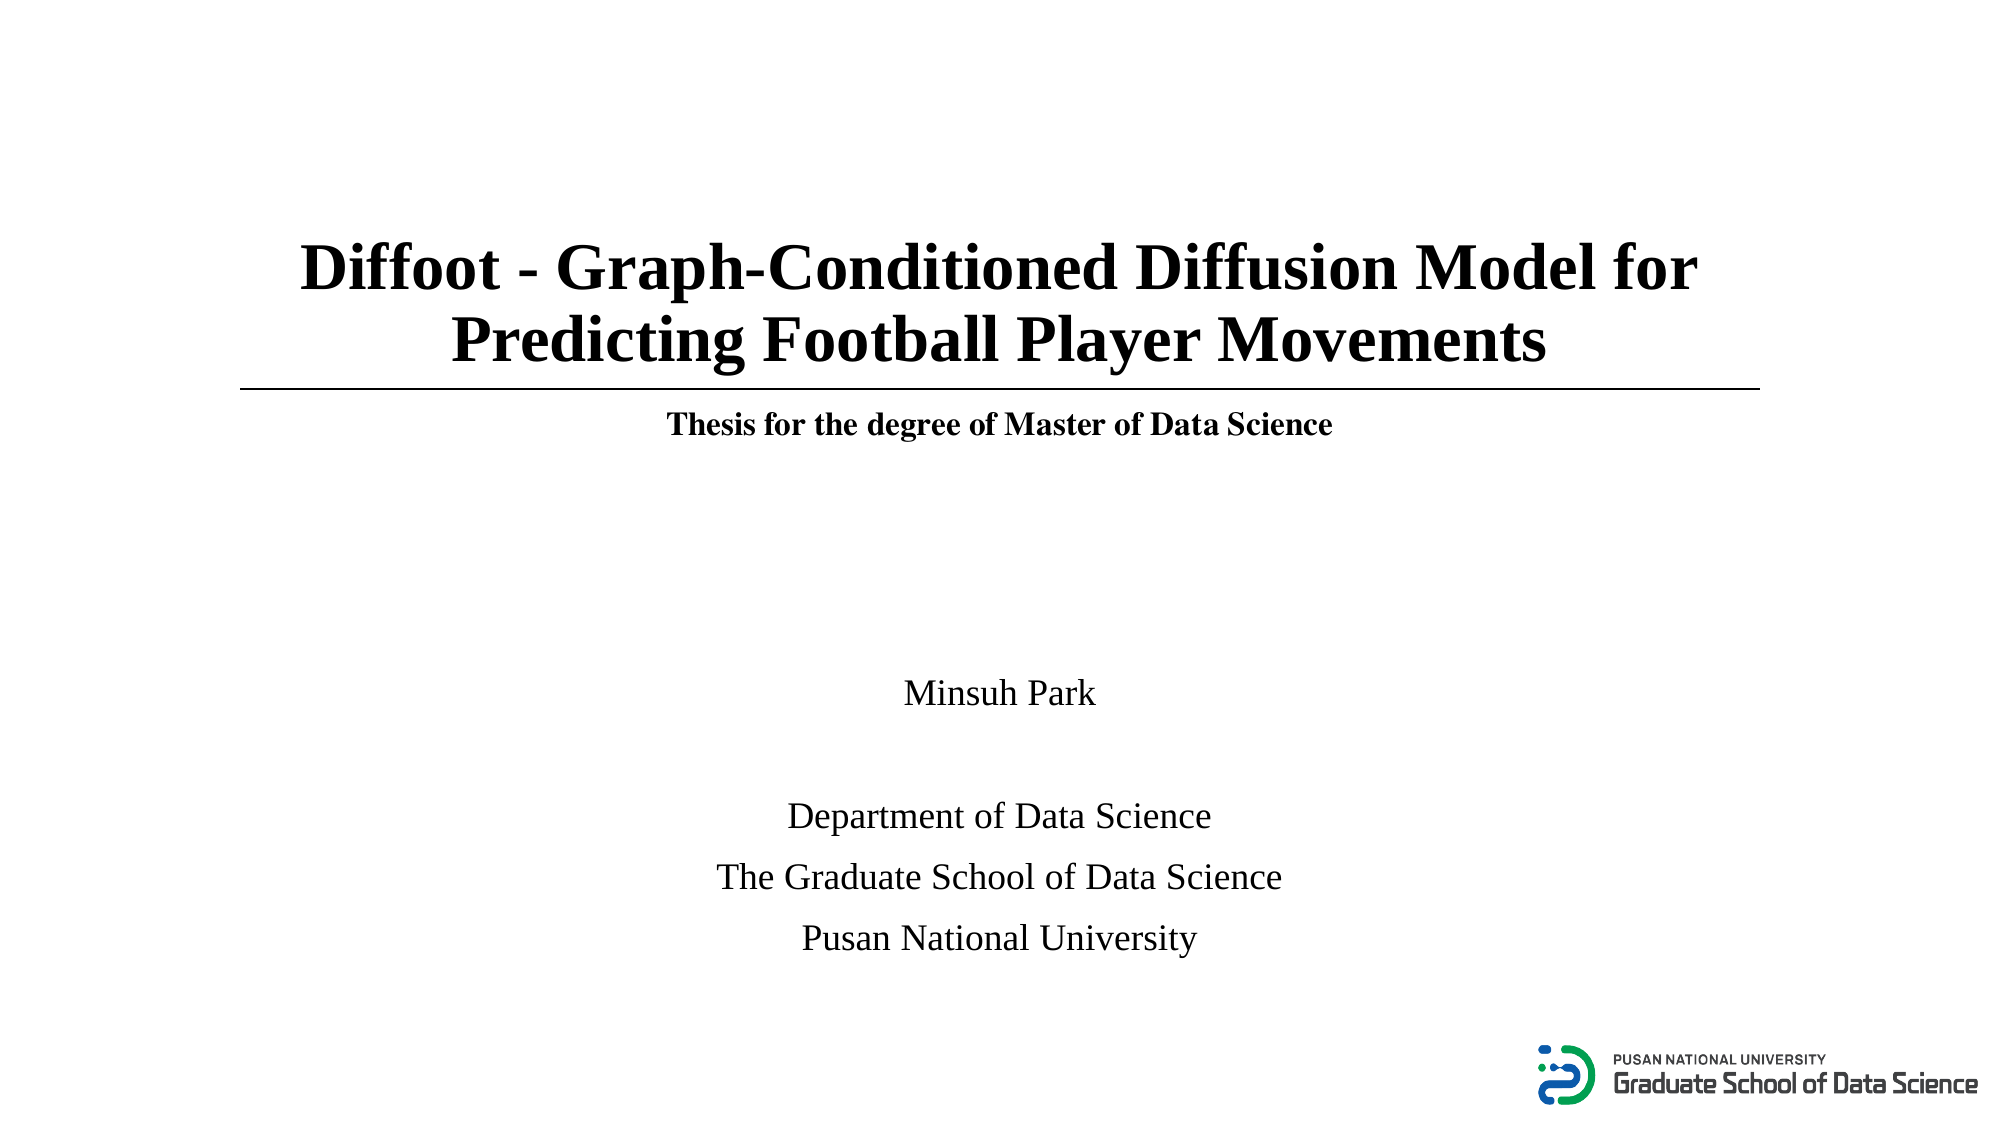

# Diffoot - Graph-Conditioned Diffusion Model for Predicting Football Player Movements
Thesis for the degree of Master of Data Science
Minsuh Park

Department of Data Science
The Graduate School of Data Science
Pusan National University